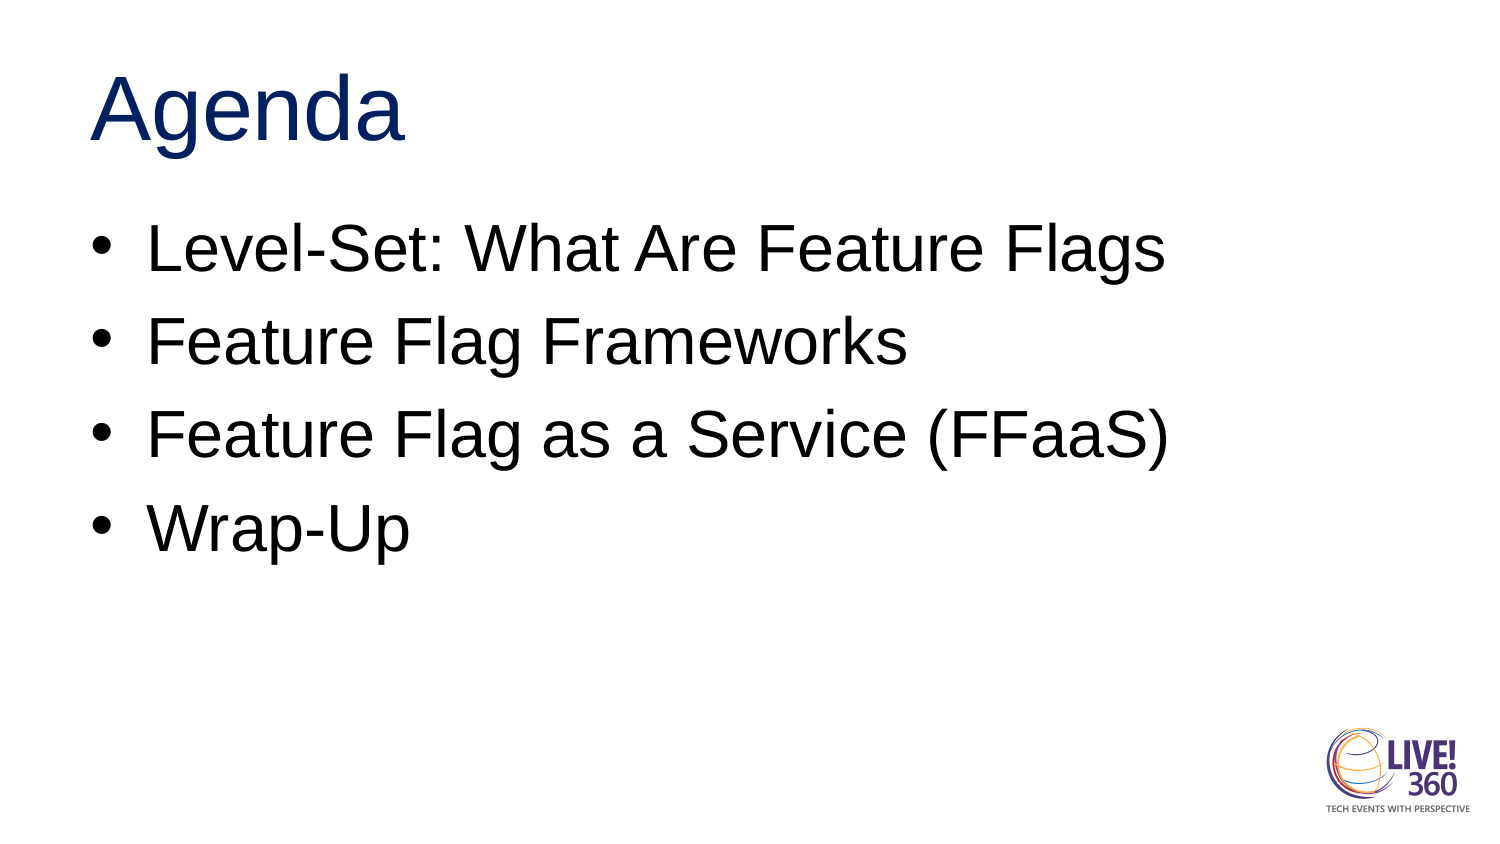

# Agenda
Level-Set: What Are Feature Flags
Feature Flag Frameworks
Feature Flag as a Service (FFaaS)
Wrap-Up